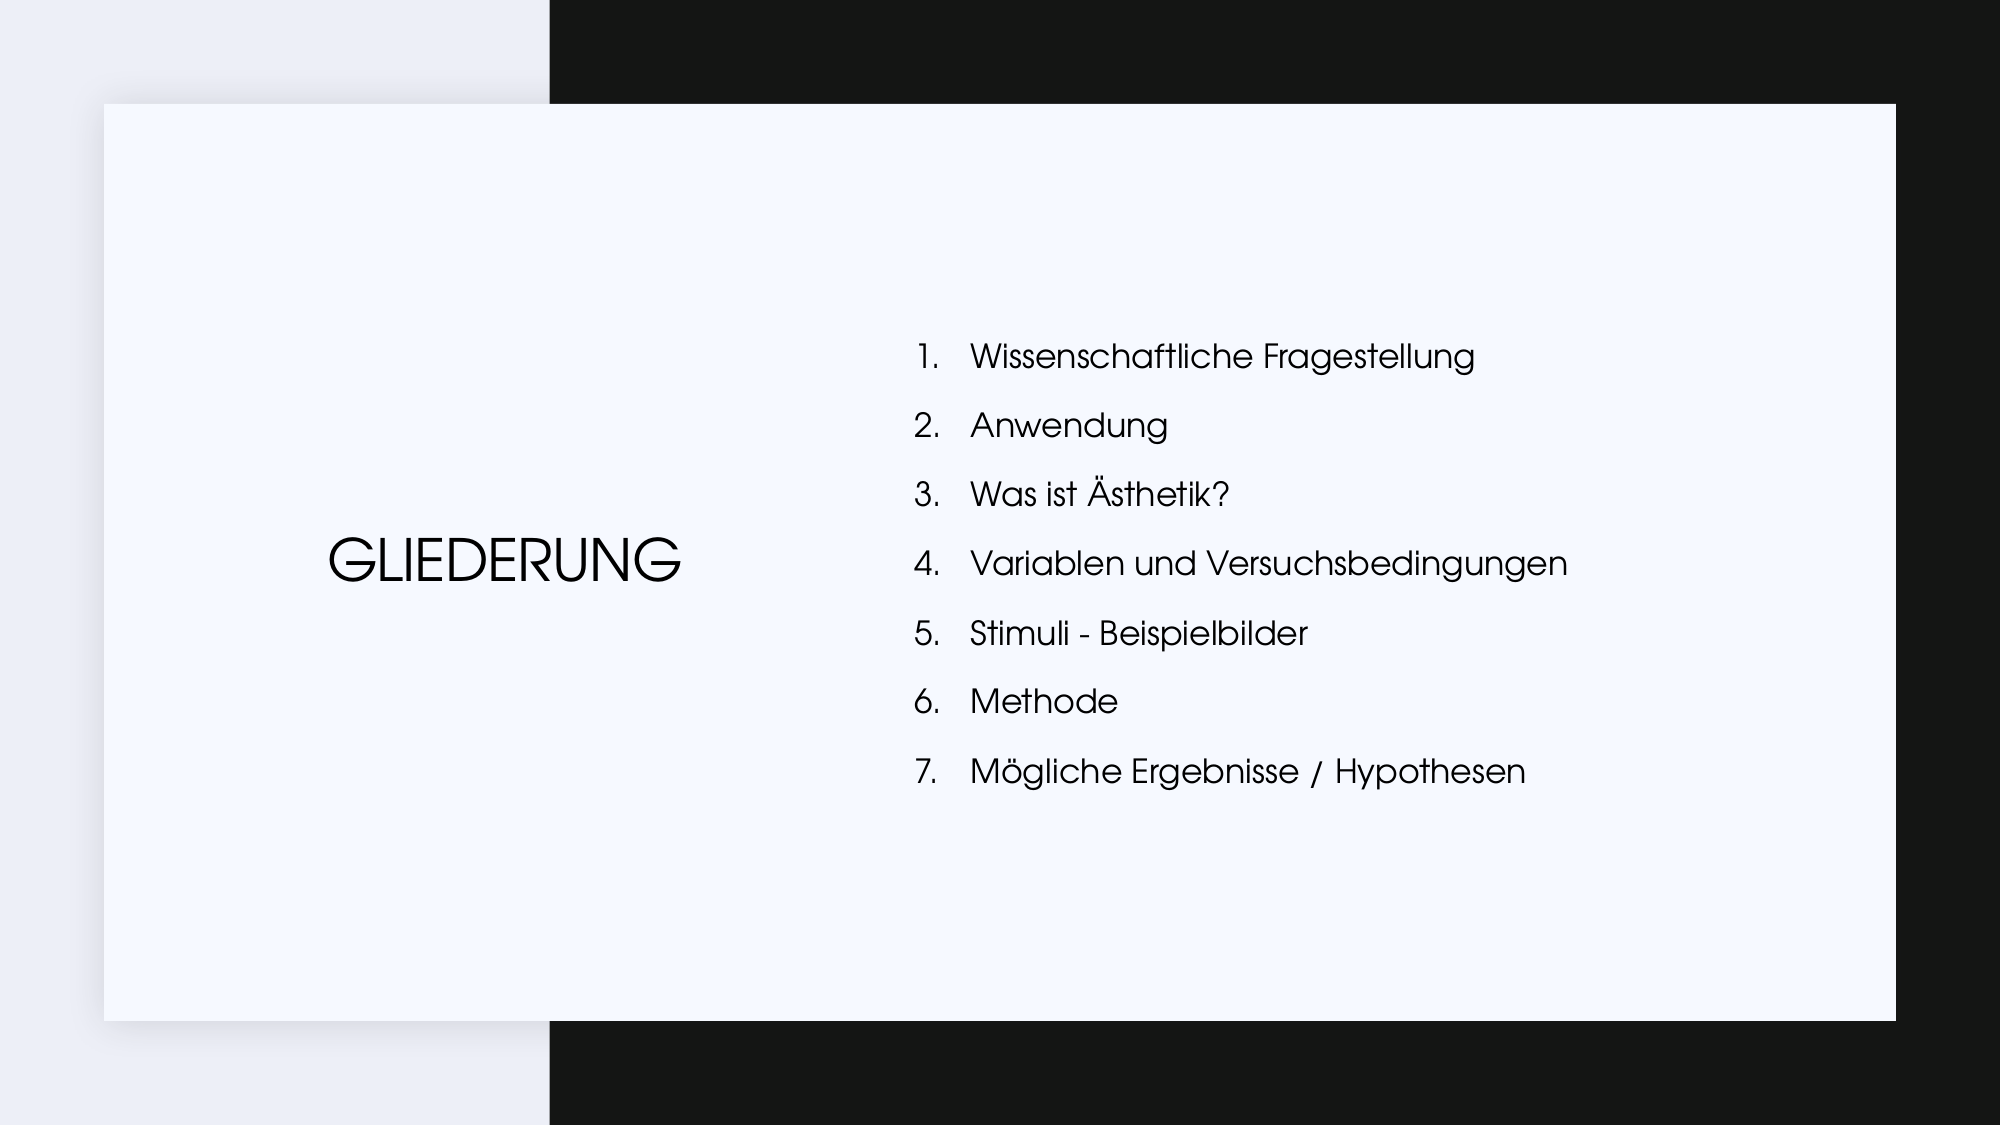

Wissenschaftliche Fragestellung
Anwendung
Was ist Ästhetik?
Variablen und Versuchsbedingungen
Stimuli - Beispielbilder
Methode
Mögliche Ergebnisse / Hypothesen
# GLIEDERUNG